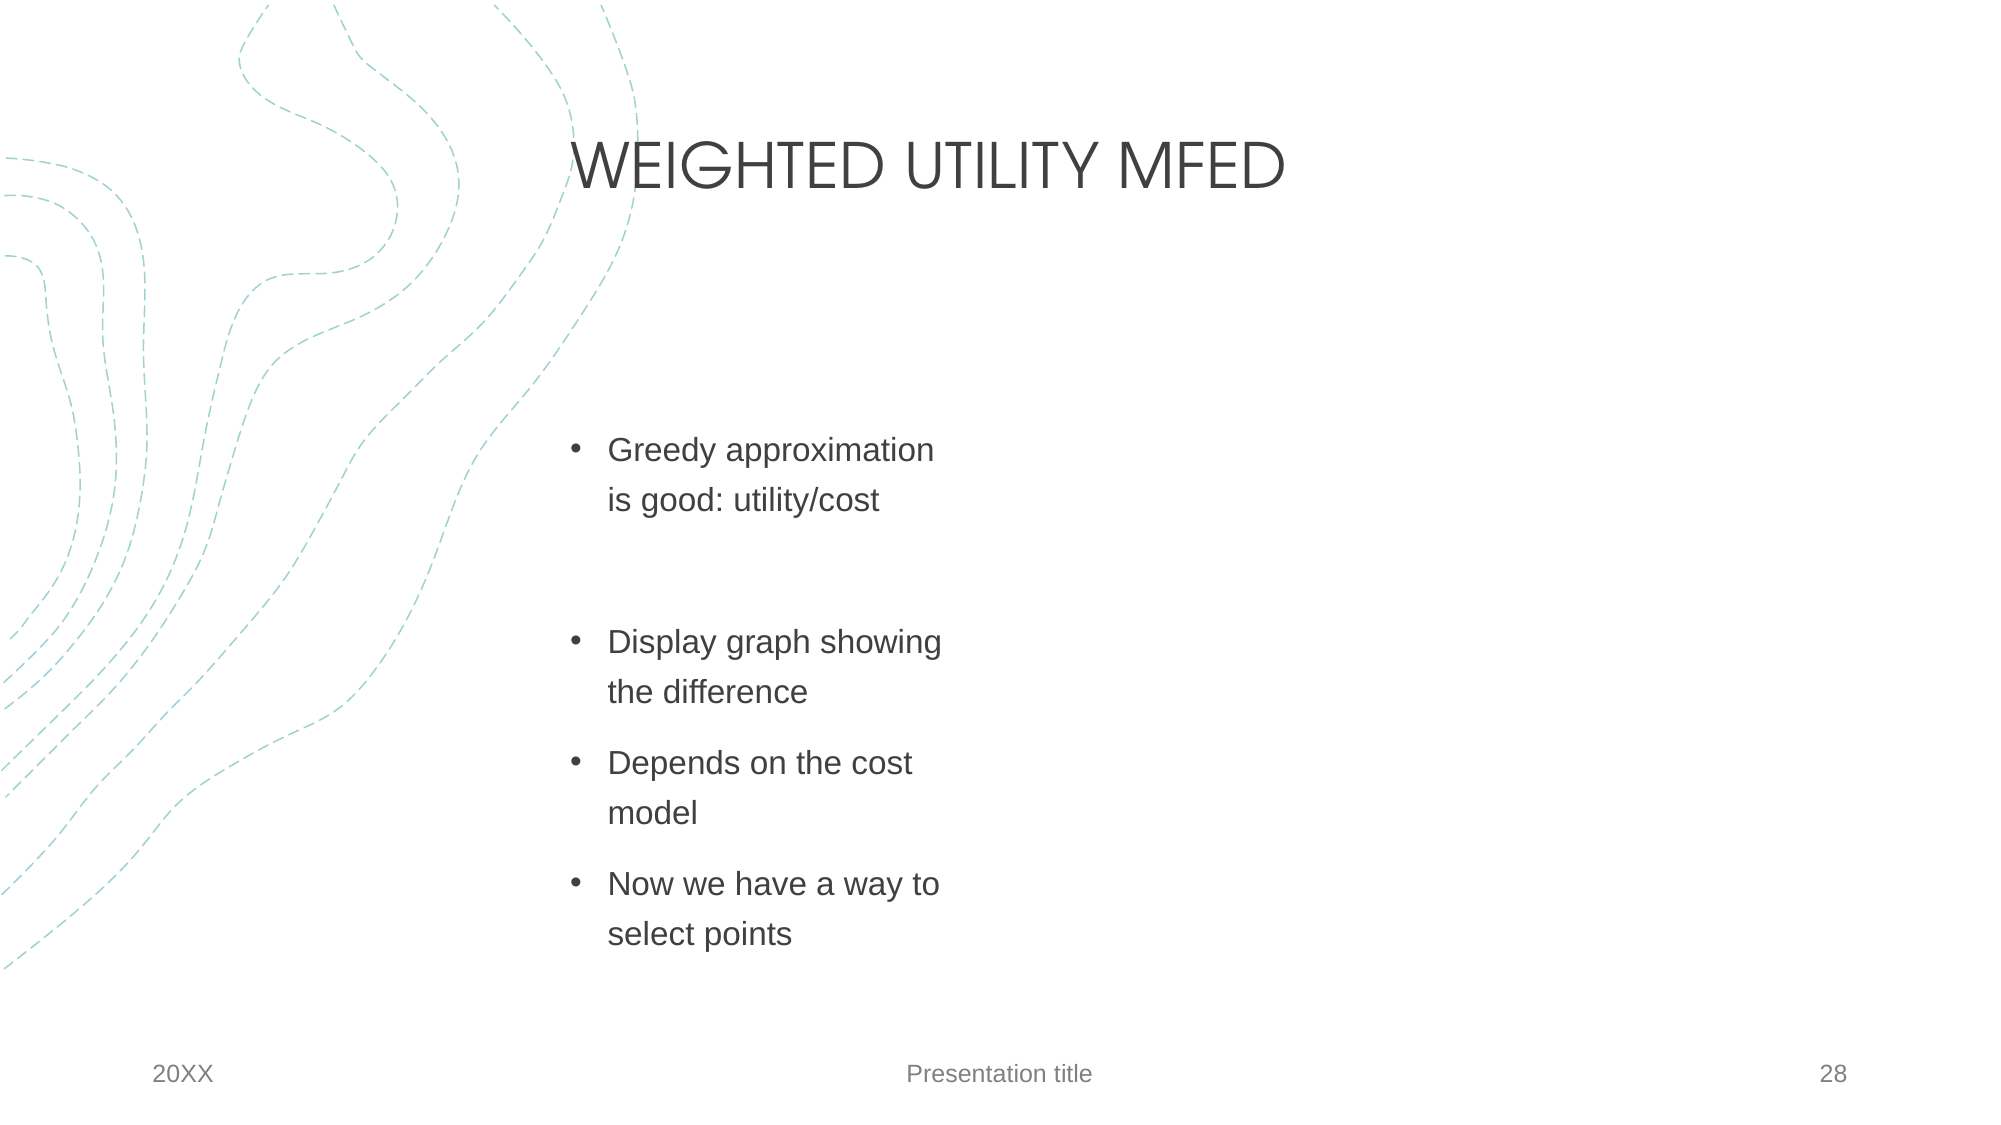

# Weighted utility MFED
Greedy approximation is good: utility/cost

Display graph showing the difference
Depends on the cost model
Now we have a way to select points

20XX
Presentation title
28